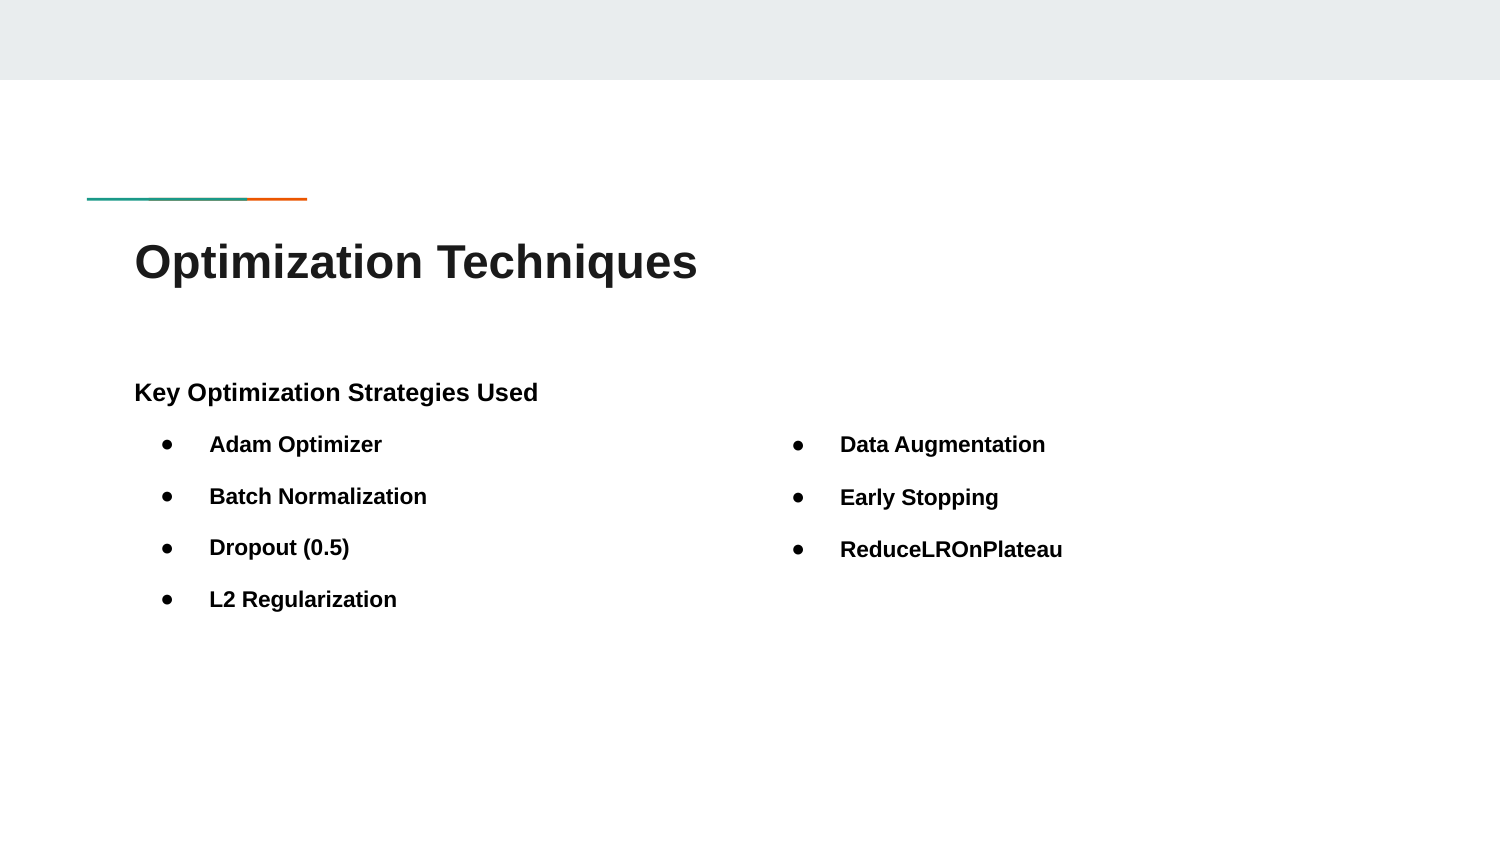

# Optimization Techniques
Key Optimization Strategies Used
Adam Optimizer
Batch Normalization
Dropout (0.5)
L2 Regularization
Data Augmentation
Early Stopping
ReduceLROnPlateau